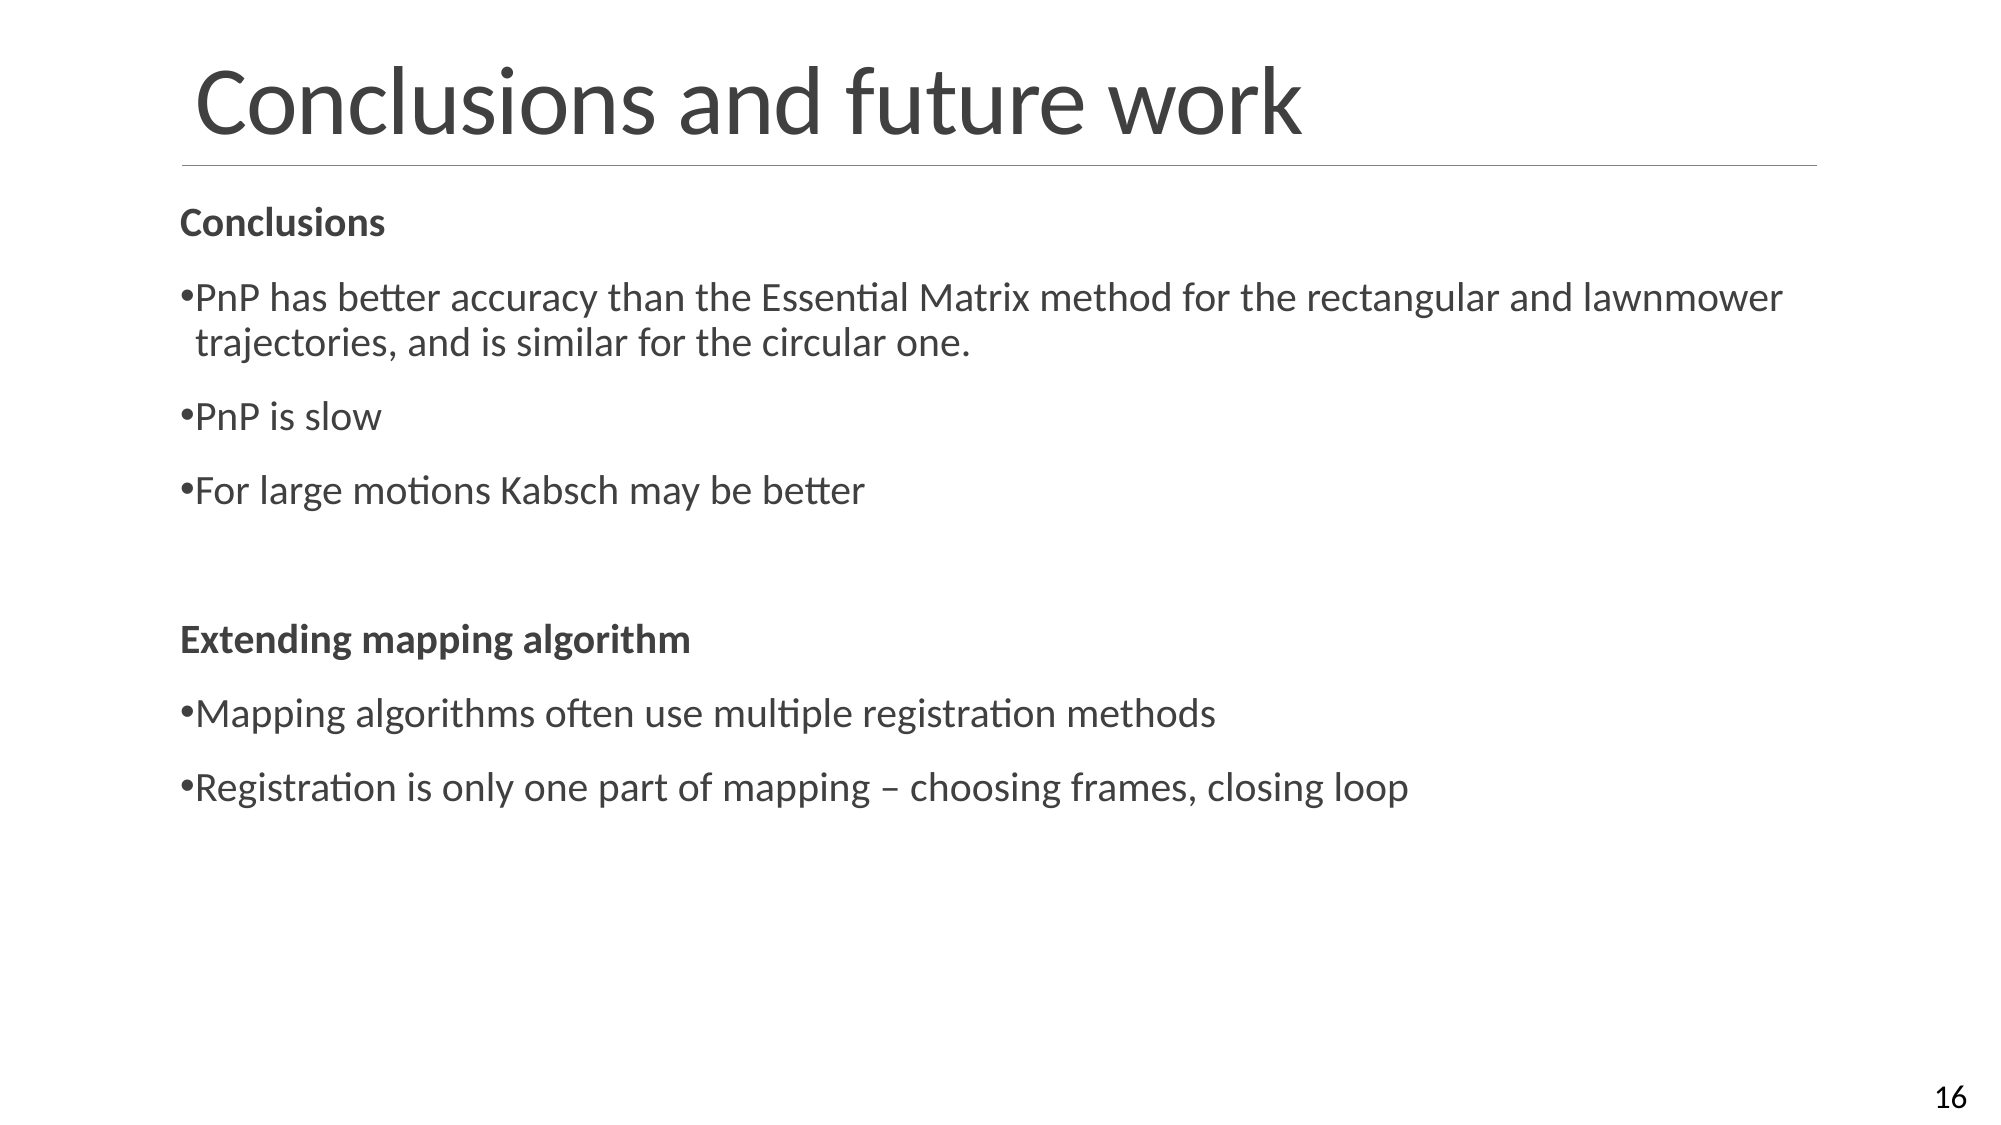

# Conclusions and future work
Conclusions
PnP has better accuracy than the Essential Matrix method for the rectangular and lawnmower trajectories, and is similar for the circular one.
PnP is slow
For large motions Kabsch may be better

Extending mapping algorithm
Mapping algorithms often use multiple registration methods
Registration is only one part of mapping – choosing frames, closing loop
16